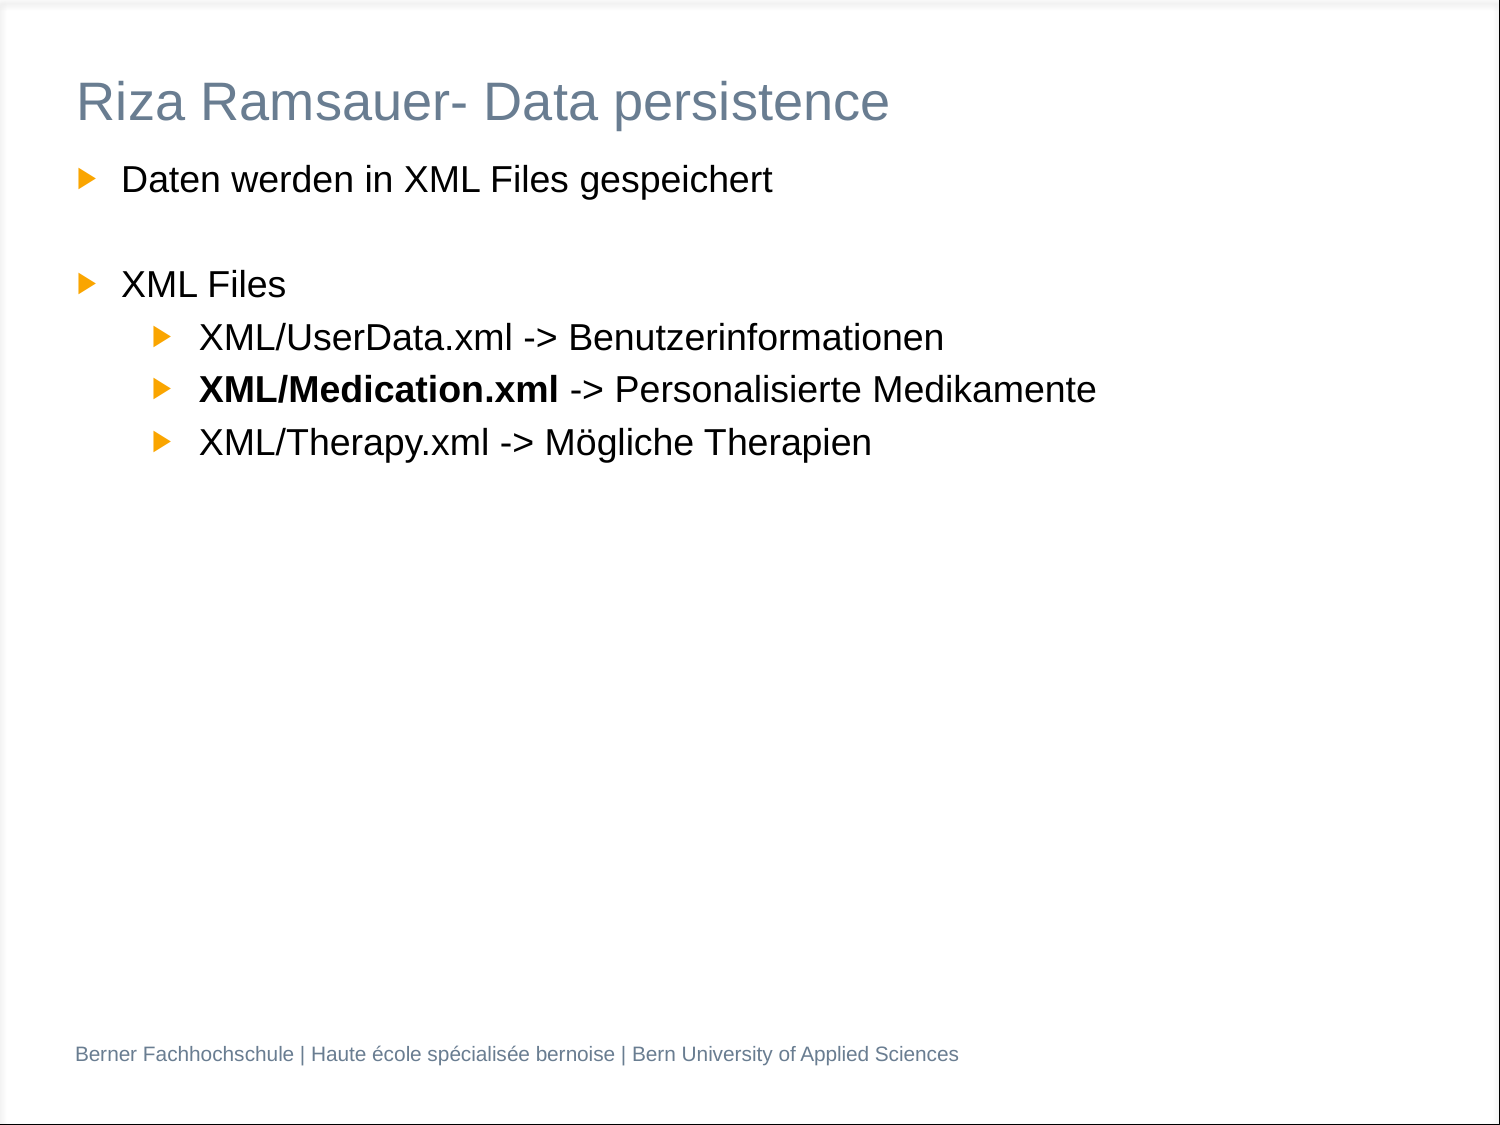

# Riza Ramsauer- Data persistence
Daten werden in XML Files gespeichert

XML Files
XML/UserData.xml -> Benutzerinformationen
XML/Medication.xml -> Personalisierte Medikamente
XML/Therapy.xml -> Mögliche Therapien